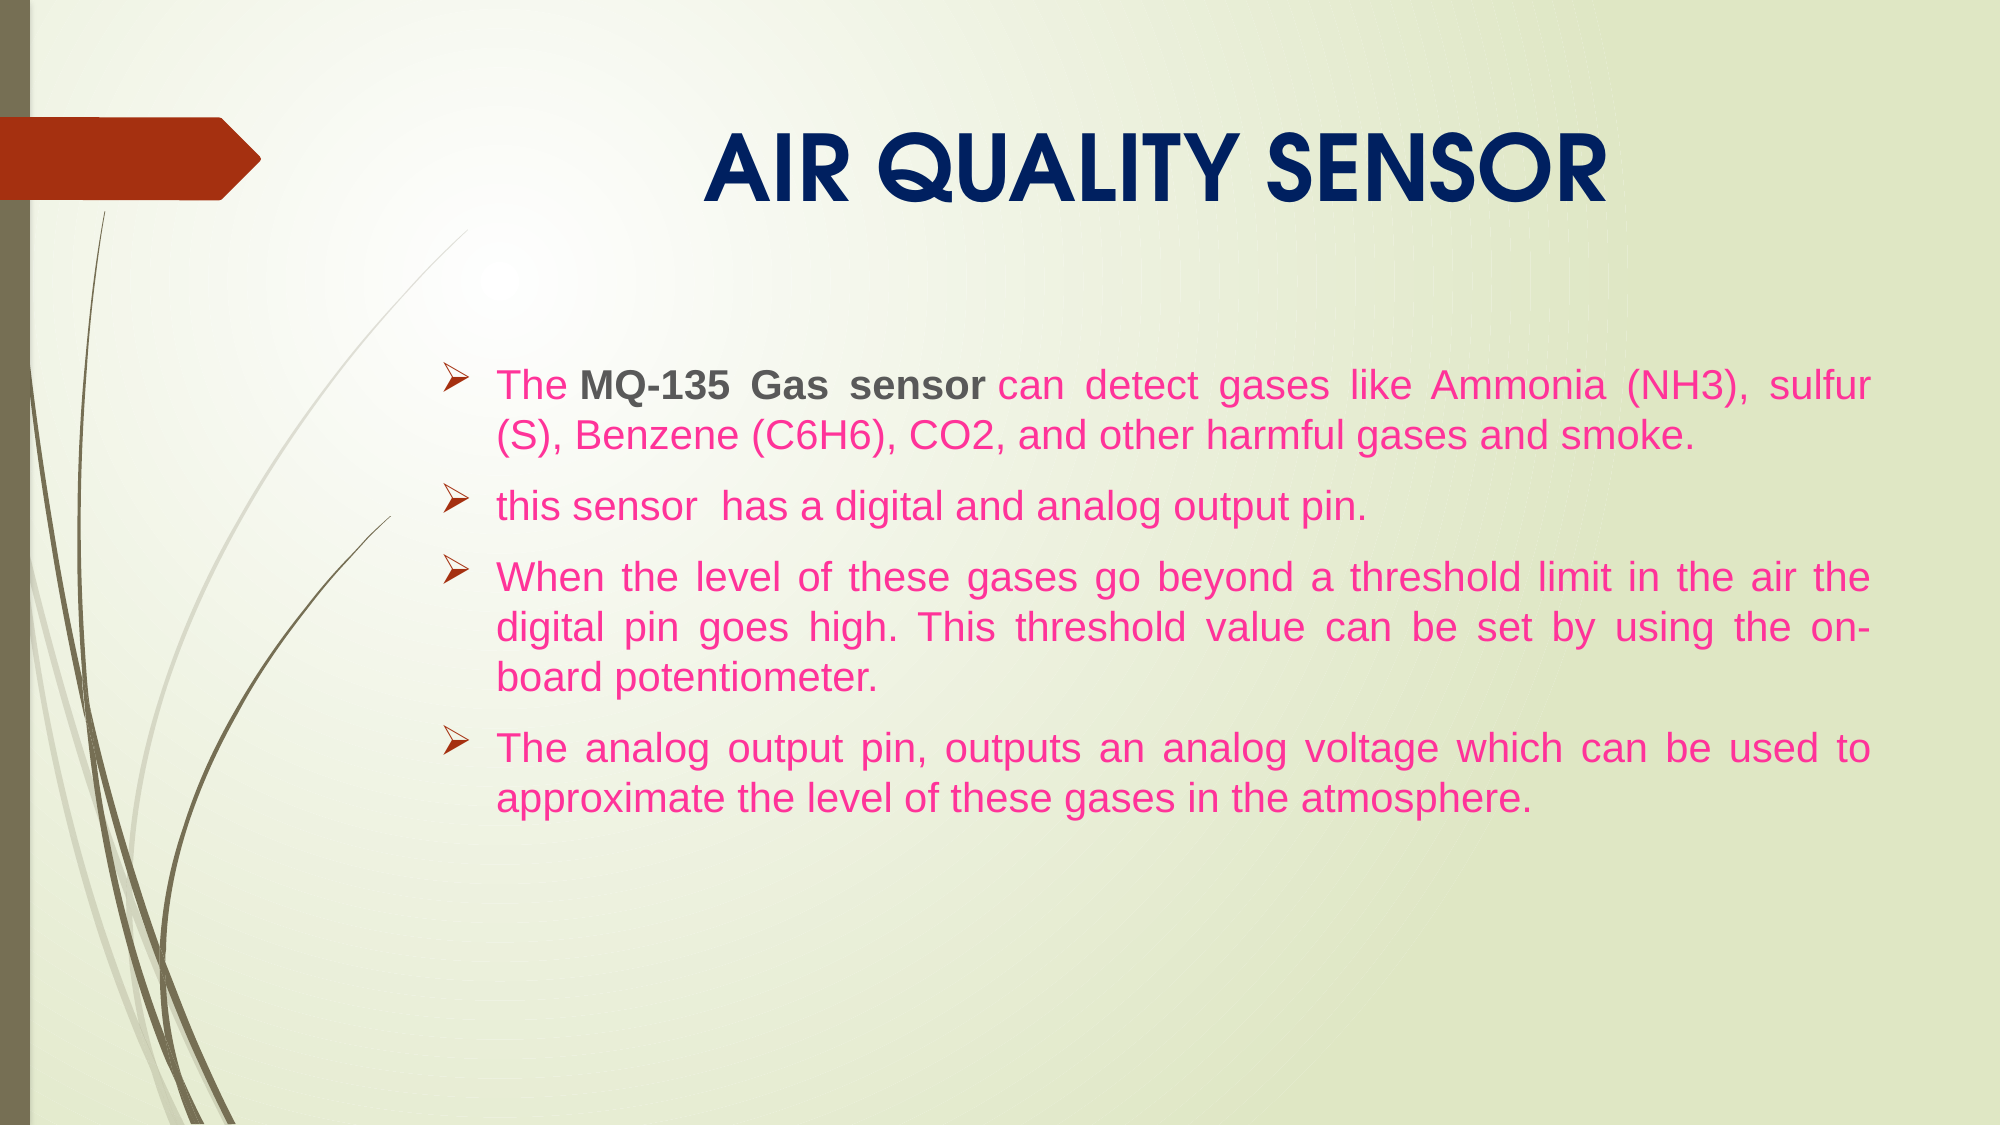

# AIR QUALITY SENSOR
The MQ-135 Gas sensor can detect gases like Ammonia (NH3), sulfur (S), Benzene (C6H6), CO2, and other harmful gases and smoke.
this sensor  has a digital and analog output pin.
When the level of these gases go beyond a threshold limit in the air the digital pin goes high. This threshold value can be set by using the on-board potentiometer.
The analog output pin, outputs an analog voltage which can be used to approximate the level of these gases in the atmosphere.